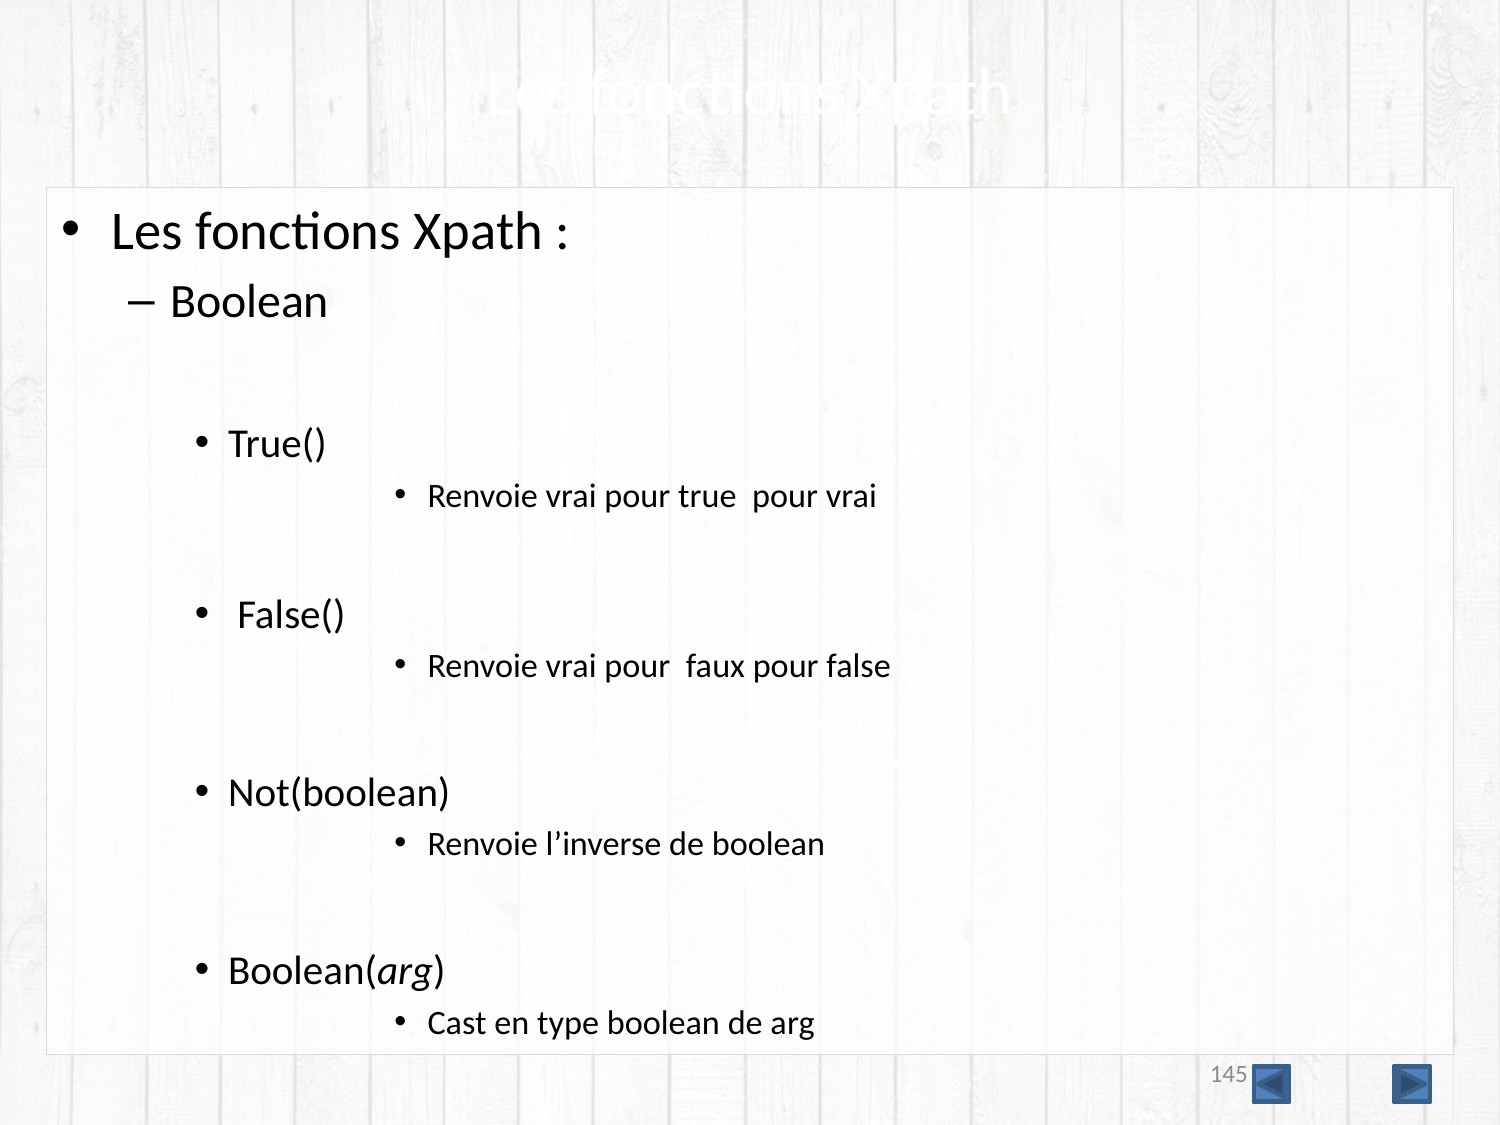

# Les fonctions Xpath
Les fonctions Xpath :
Boolean

True()
Renvoie vrai pour true  pour vrai

 False()
Renvoie vrai pour  faux pour false

Not(boolean)
Renvoie l’inverse de boolean

Boolean(arg)
Cast en type boolean de arg
145